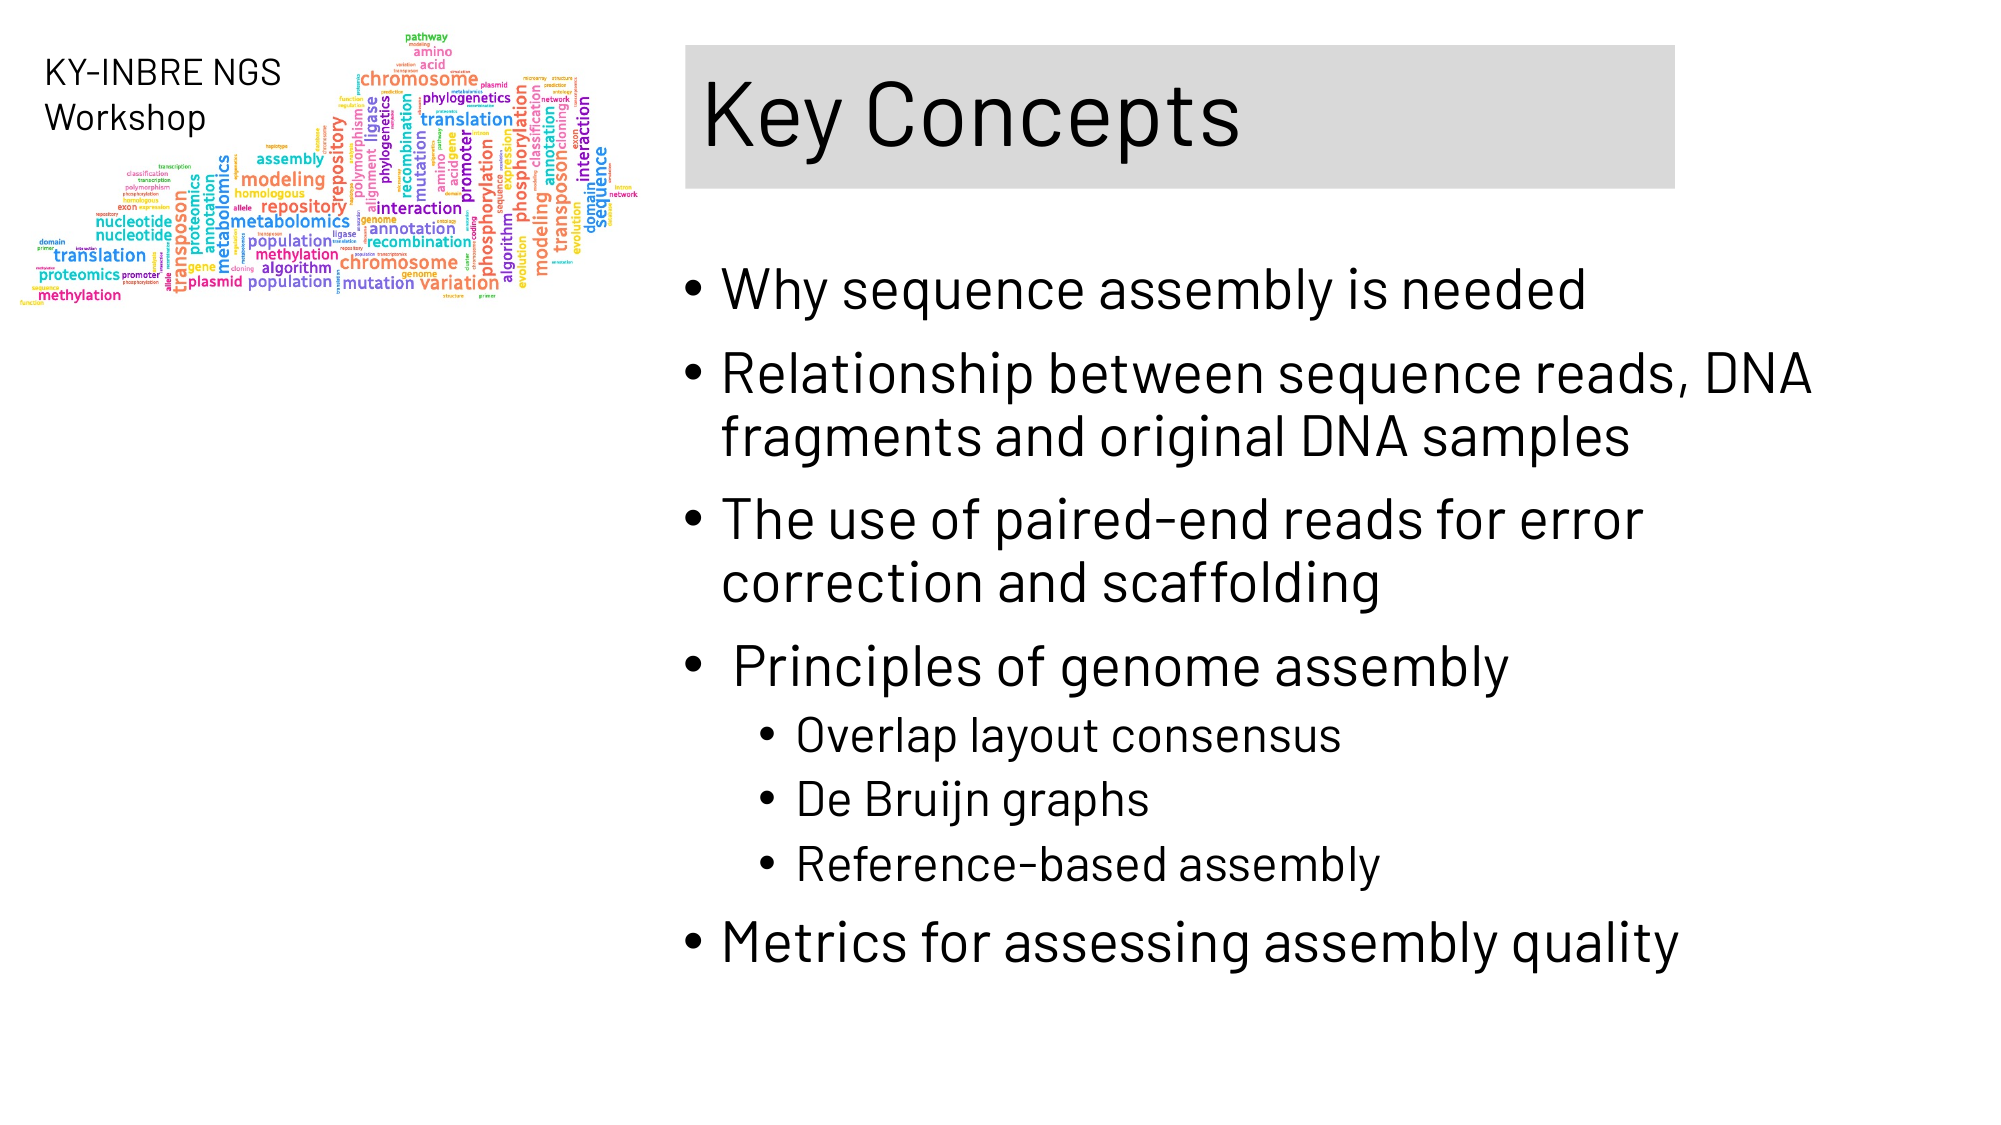

# Key Concepts
Why sequence assembly is needed
Relationship between sequence reads, DNA fragments and original DNA samples
The use of paired-end reads for error correction and scaffolding
 Principles of genome assembly
Overlap layout consensus
De Bruijn graphs
Reference-based assembly
Metrics for assessing assembly quality